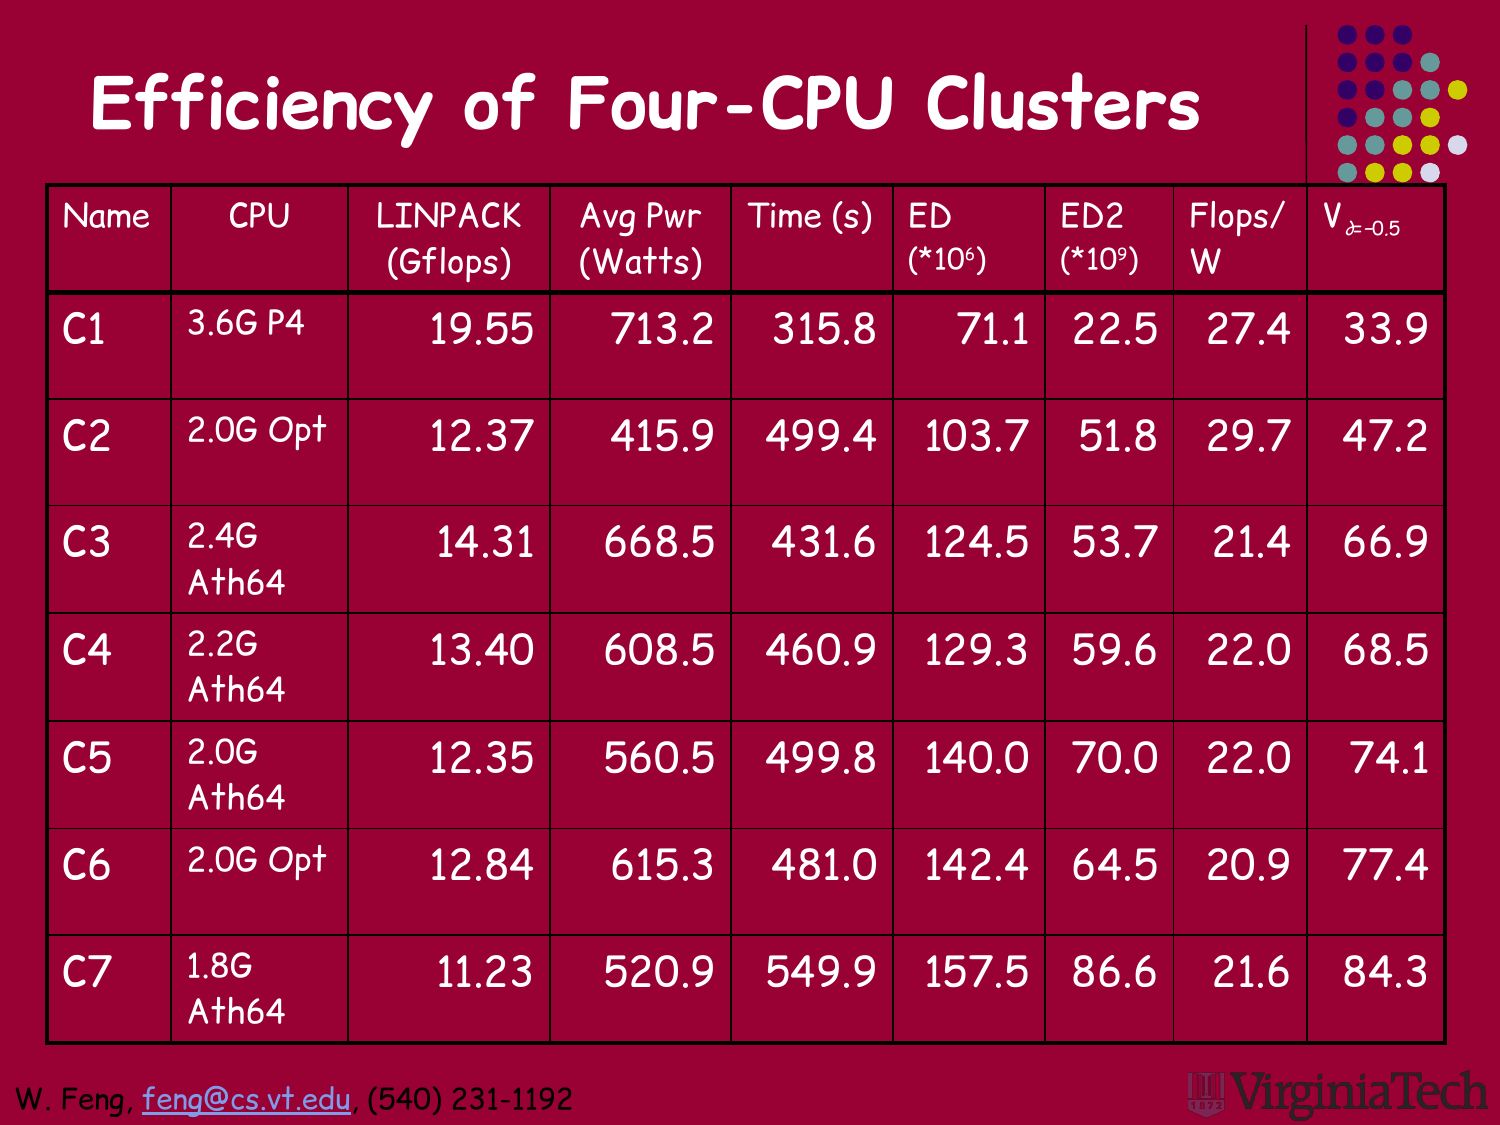

# Efficiency of Four-CPU Clusters
| Name | CPU | LINPACK (Gflops) | Avg Pwr (Watts) | Time (s) | ED (\*106) | ED2 (\*109) | Flops/W | V∂=−0.5 |
| --- | --- | --- | --- | --- | --- | --- | --- | --- |
| C1 | 3.6G P4 | 19.55 | 713.2 | 315.8 | 71.1 | 22.5 | 27.4 | 33.9 |
| C2 | 2.0G Opt | 12.37 | 415.9 | 499.4 | 103.7 | 51.8 | 29.7 | 47.2 |
| C3 | 2.4G Ath64 | 14.31 | 668.5 | 431.6 | 124.5 | 53.7 | 21.4 | 66.9 |
| C4 | 2.2G Ath64 | 13.40 | 608.5 | 460.9 | 129.3 | 59.6 | 22.0 | 68.5 |
| C5 | 2.0G Ath64 | 12.35 | 560.5 | 499.8 | 140.0 | 70.0 | 22.0 | 74.1 |
| C6 | 2.0G Opt | 12.84 | 615.3 | 481.0 | 142.4 | 64.5 | 20.9 | 77.4 |
| C7 | 1.8G Ath64 | 11.23 | 520.9 | 549.9 | 157.5 | 86.6 | 21.6 | 84.3 |